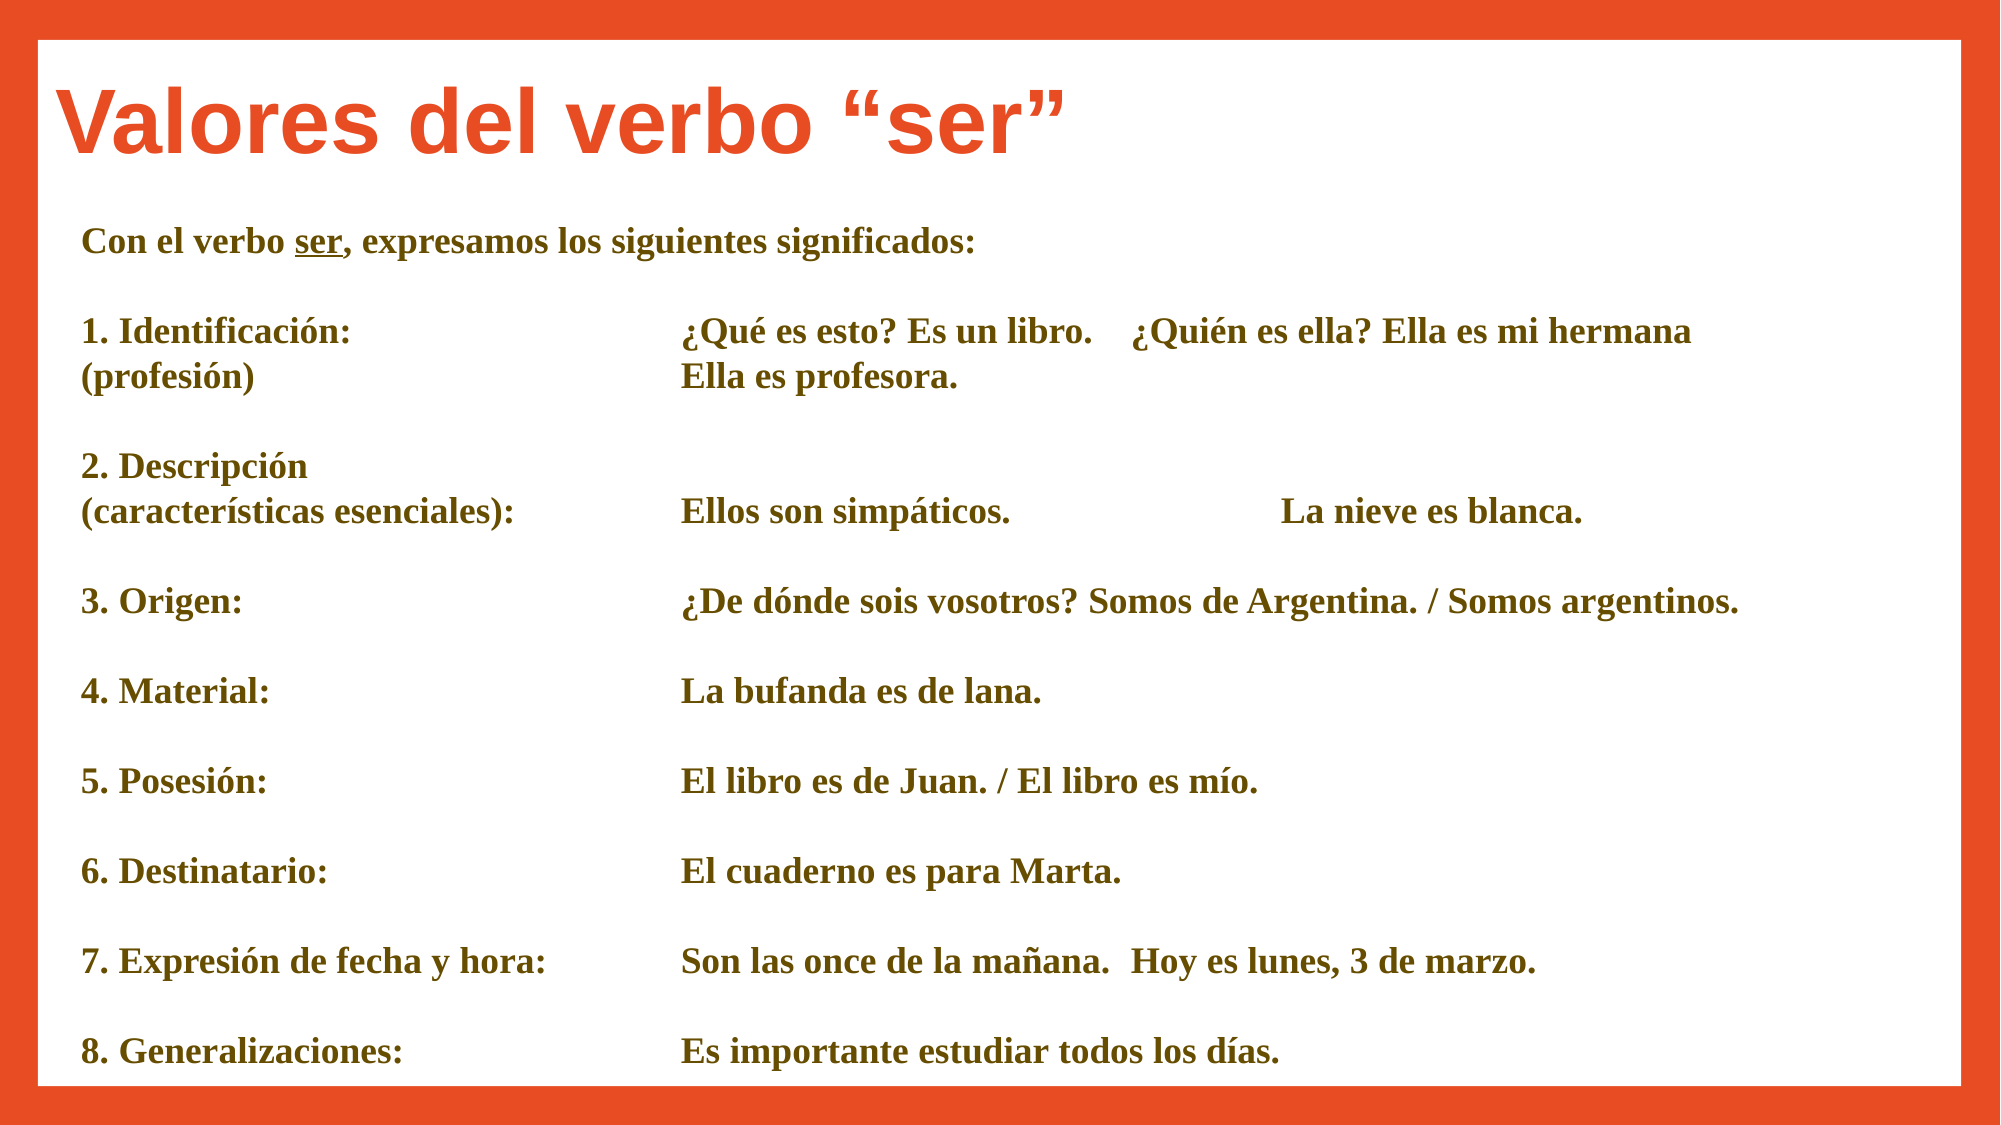

# Valores del verbo “ser”
Con el verbo ser, expresamos los siguientes significados:

1. Identificación:			¿Qué es esto? Es un libro.	¿Quién es ella? Ella es mi hermana
(profesión)			Ella es profesora.

2. Descripción
(características esenciales):		Ellos son simpáticos.		La nieve es blanca.

3. Origen:			¿De dónde sois vosotros? Somos de Argentina. / Somos argentinos.

4. Material:			La bufanda es de lana.

5. Posesión:			El libro es de Juan. / El libro es mío.

6. Destinatario:			El cuaderno es para Marta.

7. Expresión de fecha y hora:	Son las once de la mañana.	Hoy es lunes, 3 de marzo.

8. Generalizaciones:		Es importante estudiar todos los días.